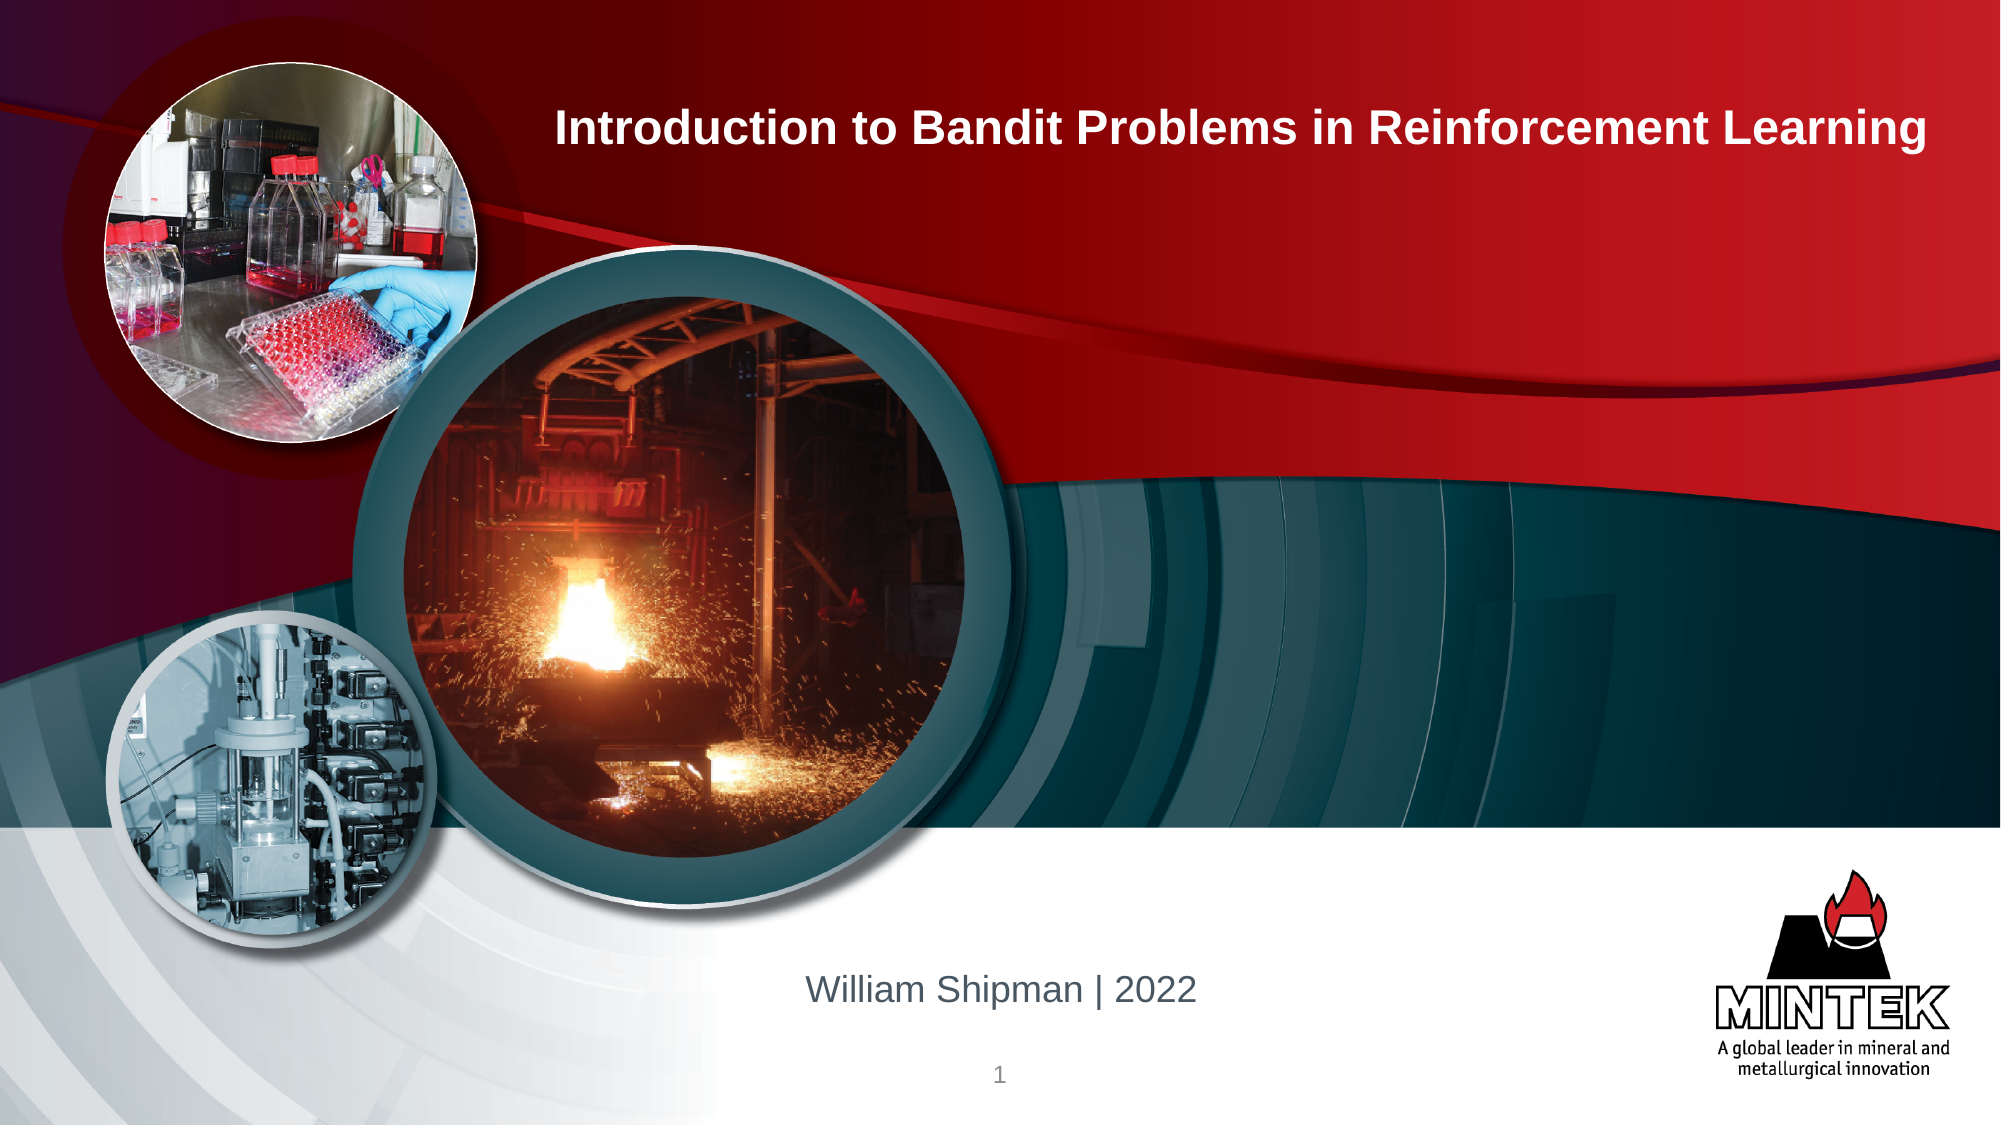

# Introduction to Bandit Problems in Reinforcement Learning

William Shipman | 2022
1